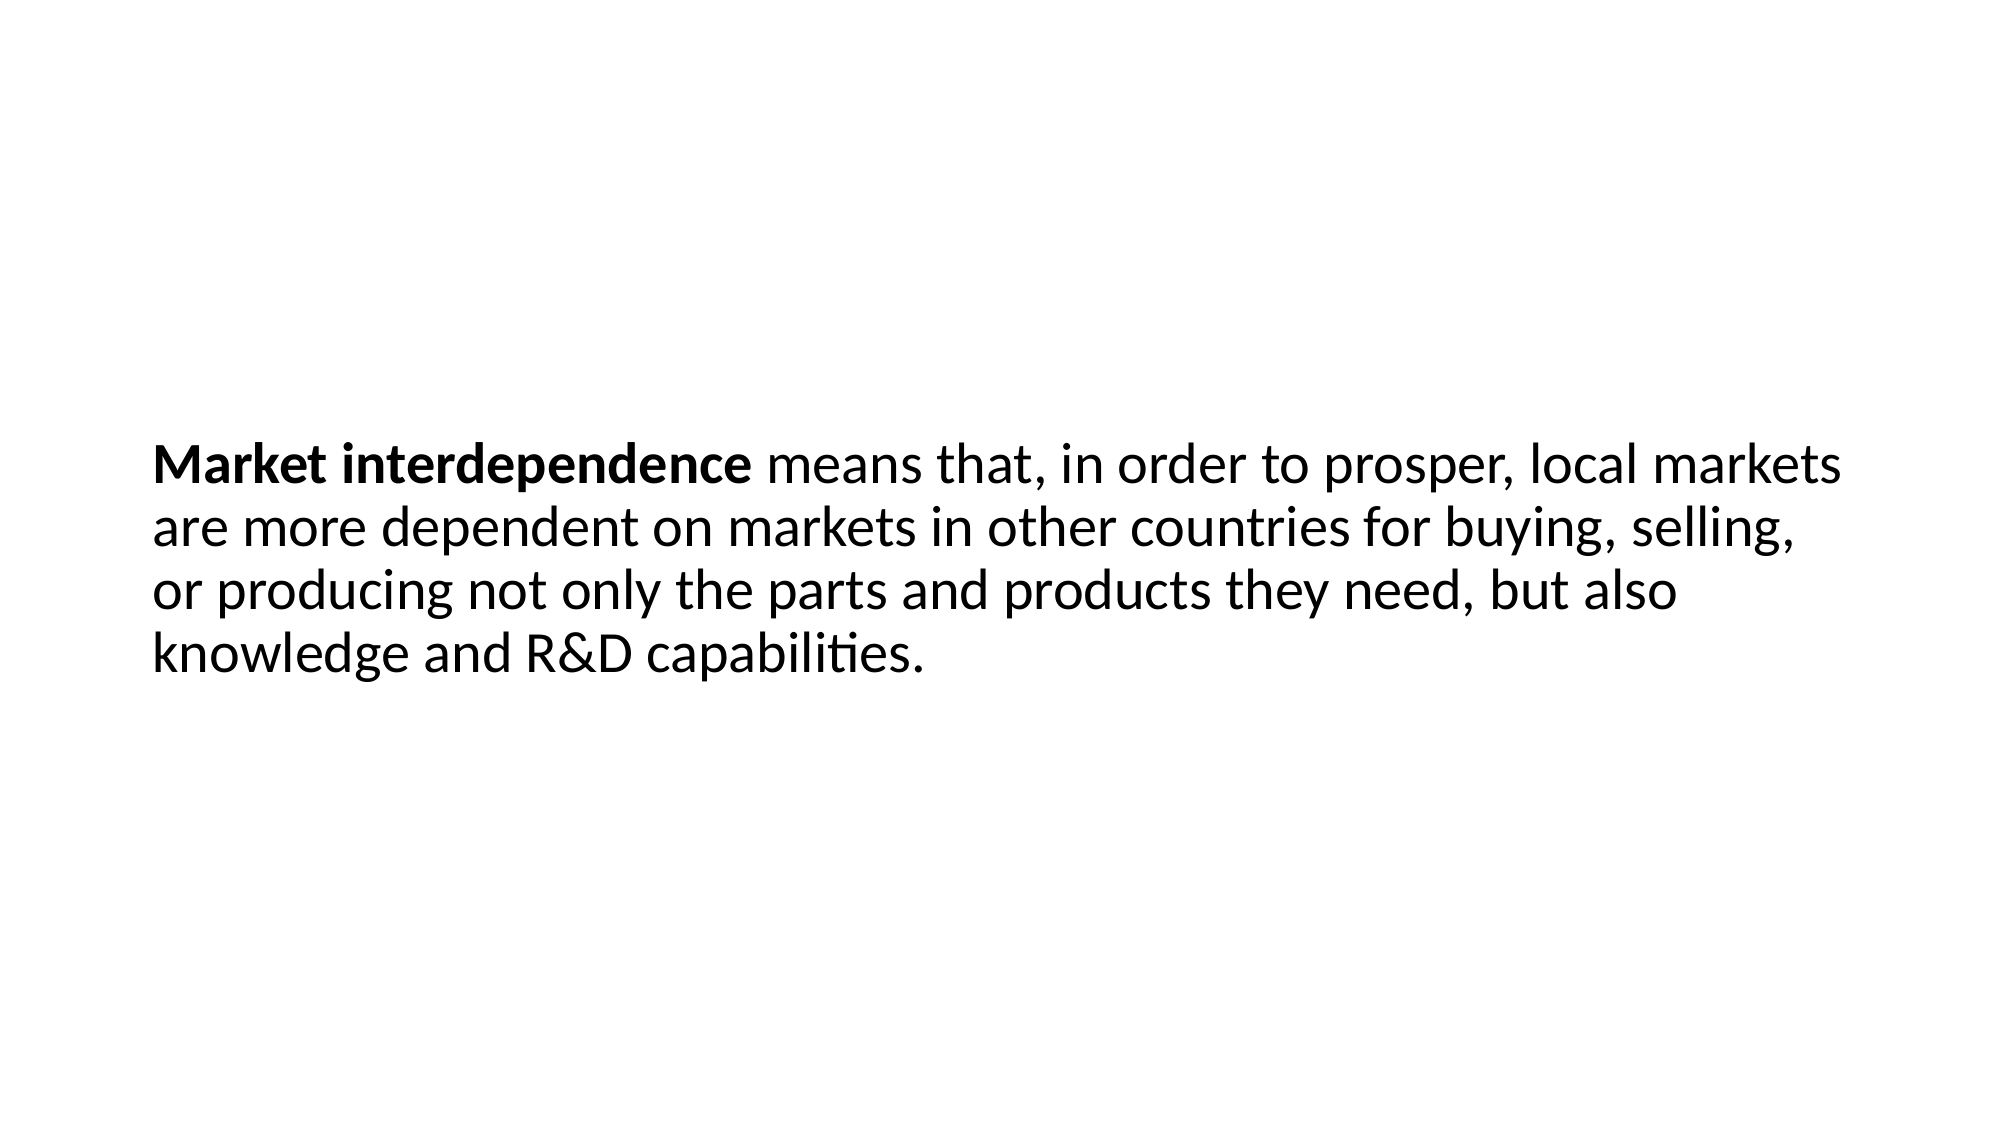

Market interdependence means that, in order to prosper, local markets are more dependent on markets in other countries for buying, selling, or producing not only the parts and products they need, but also knowledge and R&D capabilities.